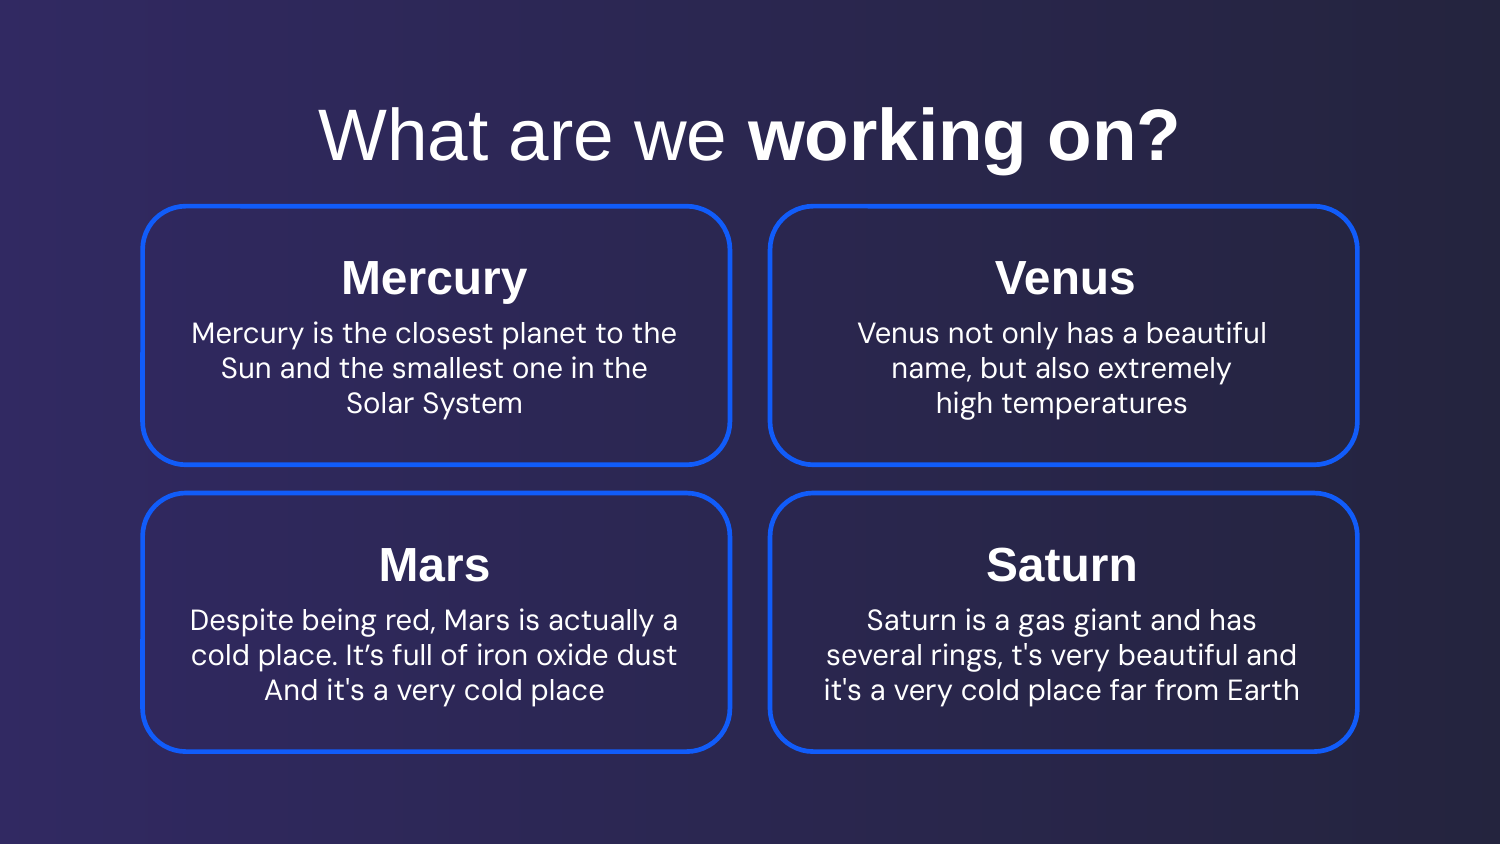

# What are we working on?
Mercury
Venus
Venus not only has a beautiful name, but also extremely
high temperatures
Mercury is the closest planet to the Sun and the smallest one in the Solar System
Mars
Saturn
Saturn is a gas giant and has several rings, t's very beautiful and it's a very cold place far from Earth
Despite being red, Mars is actually a cold place. It’s full of iron oxide dust
And it's a very cold place